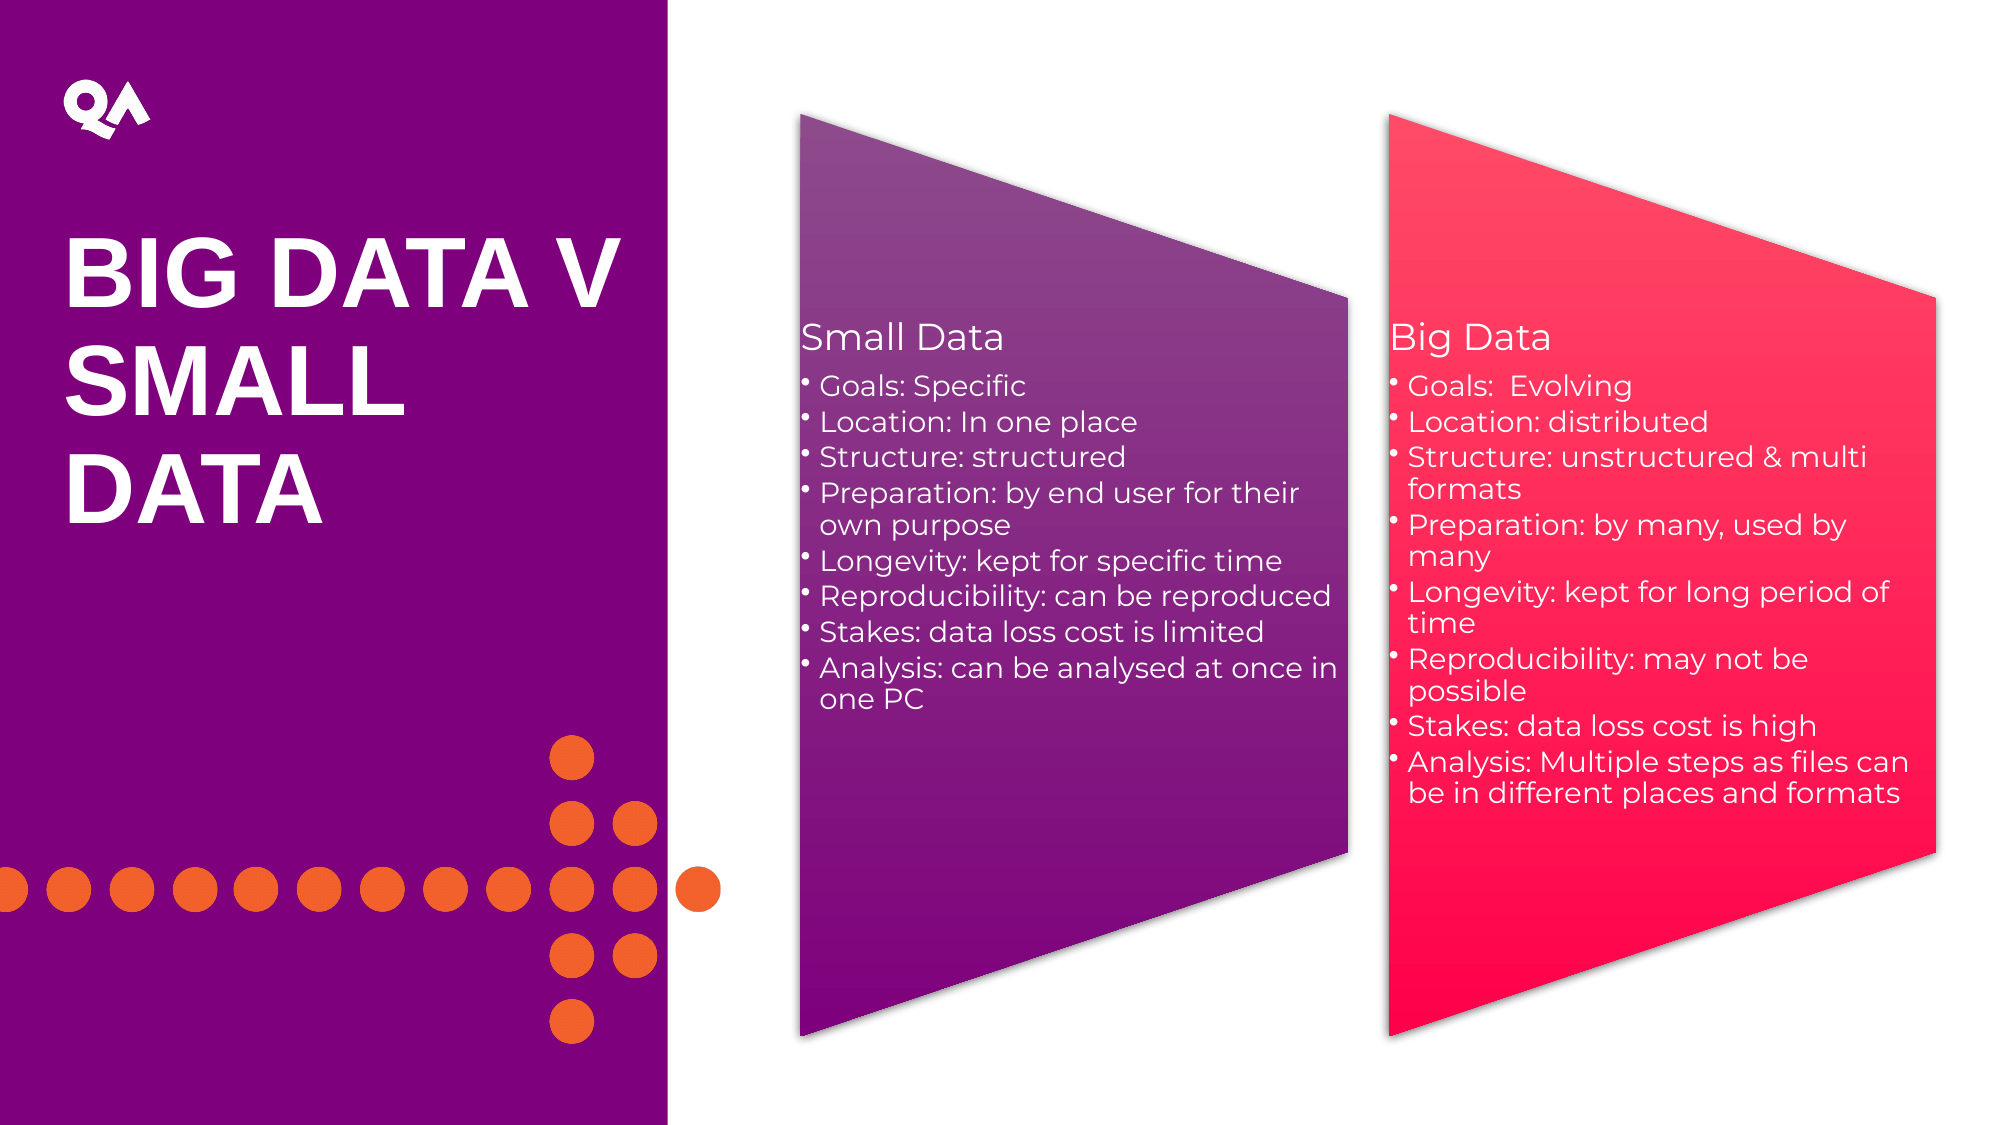

Small Data
Goals: Specific
Location: In one place
Structure: structured
Preparation: by end user for their own purpose
Longevity: kept for specific time
Reproducibility: can be reproduced
Stakes: data loss cost is limited
Analysis: can be analysed at once in one PC
Big Data
Goals:  Evolving
Location: distributed
Structure: unstructured & multi formats
Preparation: by many, used by many
Longevity: kept for long period of time
Reproducibility: may not be possible
Stakes: data loss cost is high
Analysis: Multiple steps as files can be in different places and formats
Big data v Small data